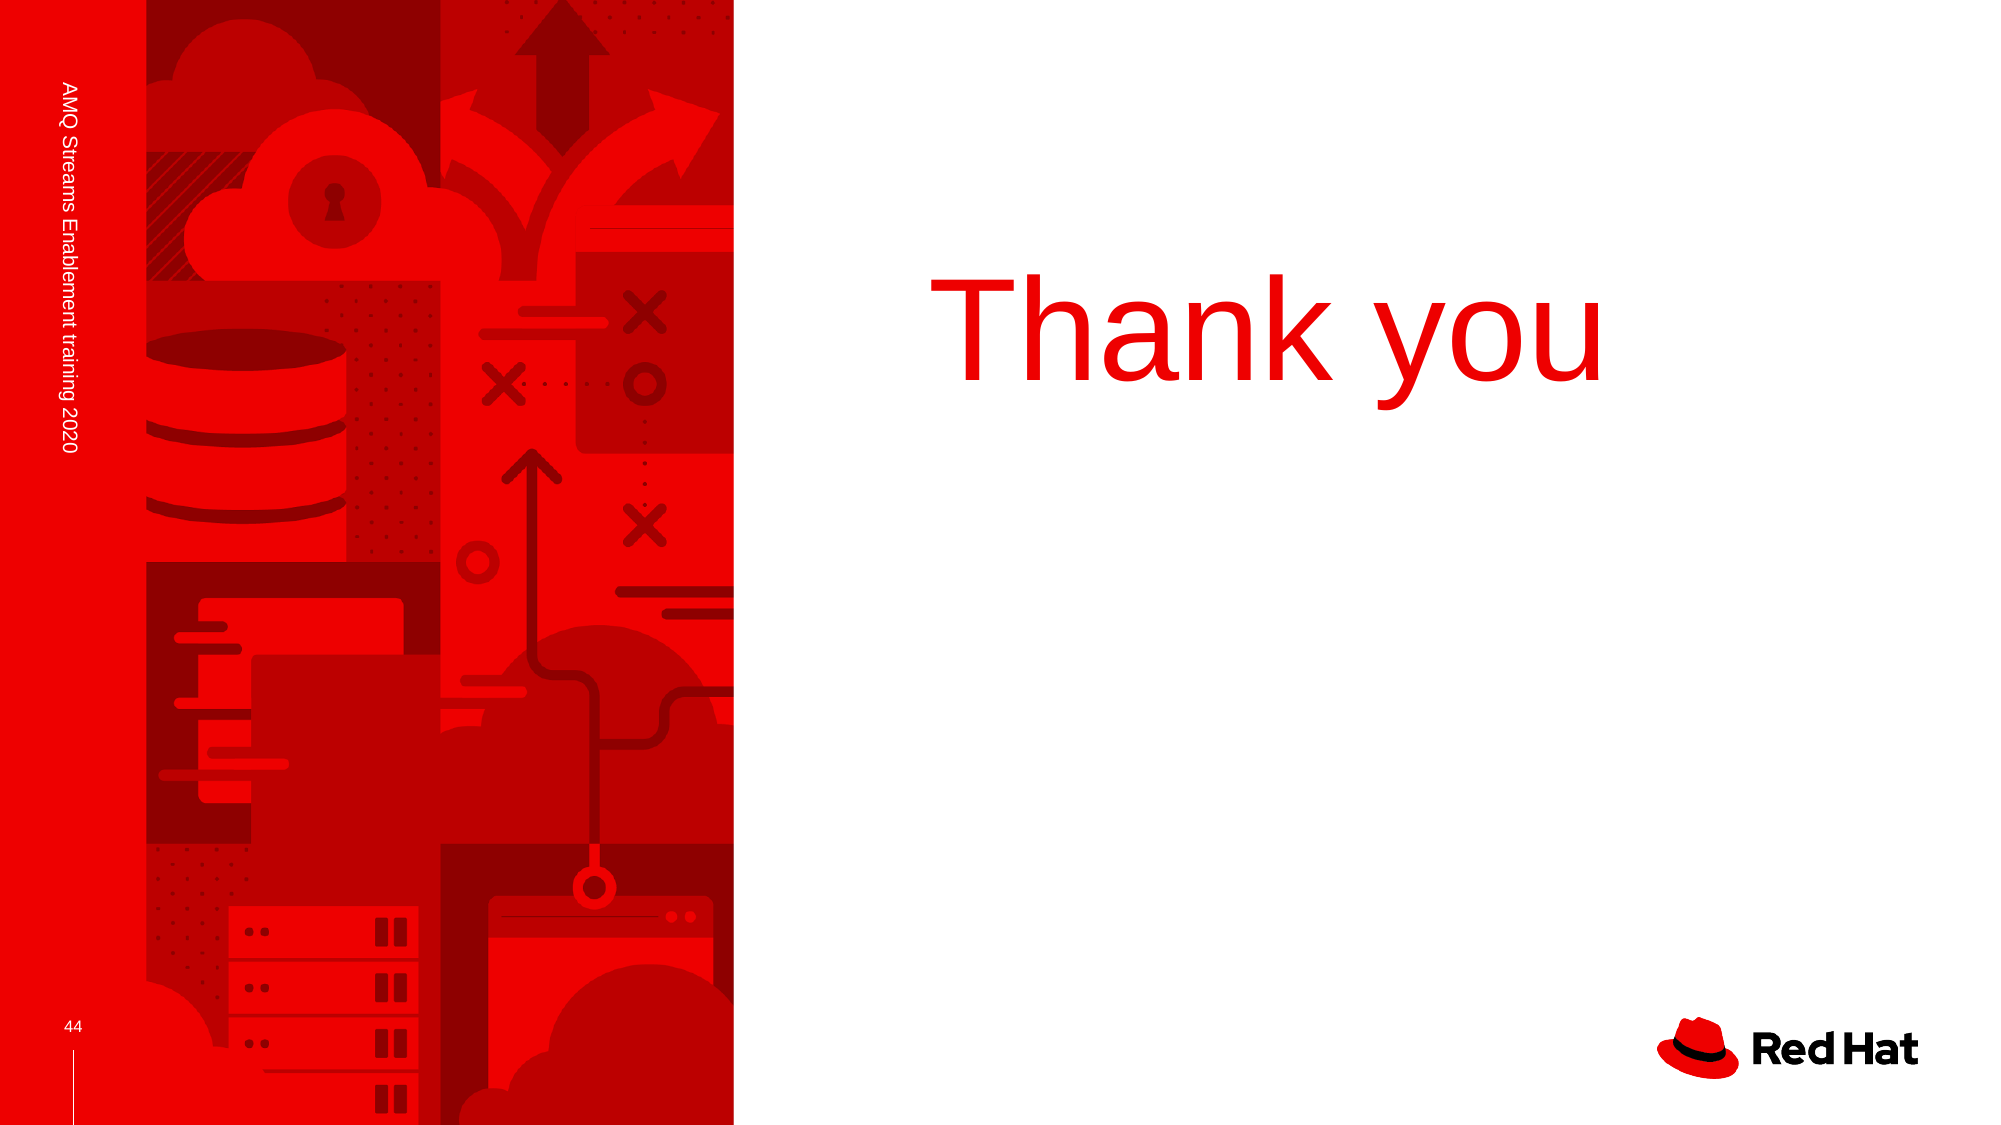

# Thank you
AMQ Streams Enablement training 2020
44